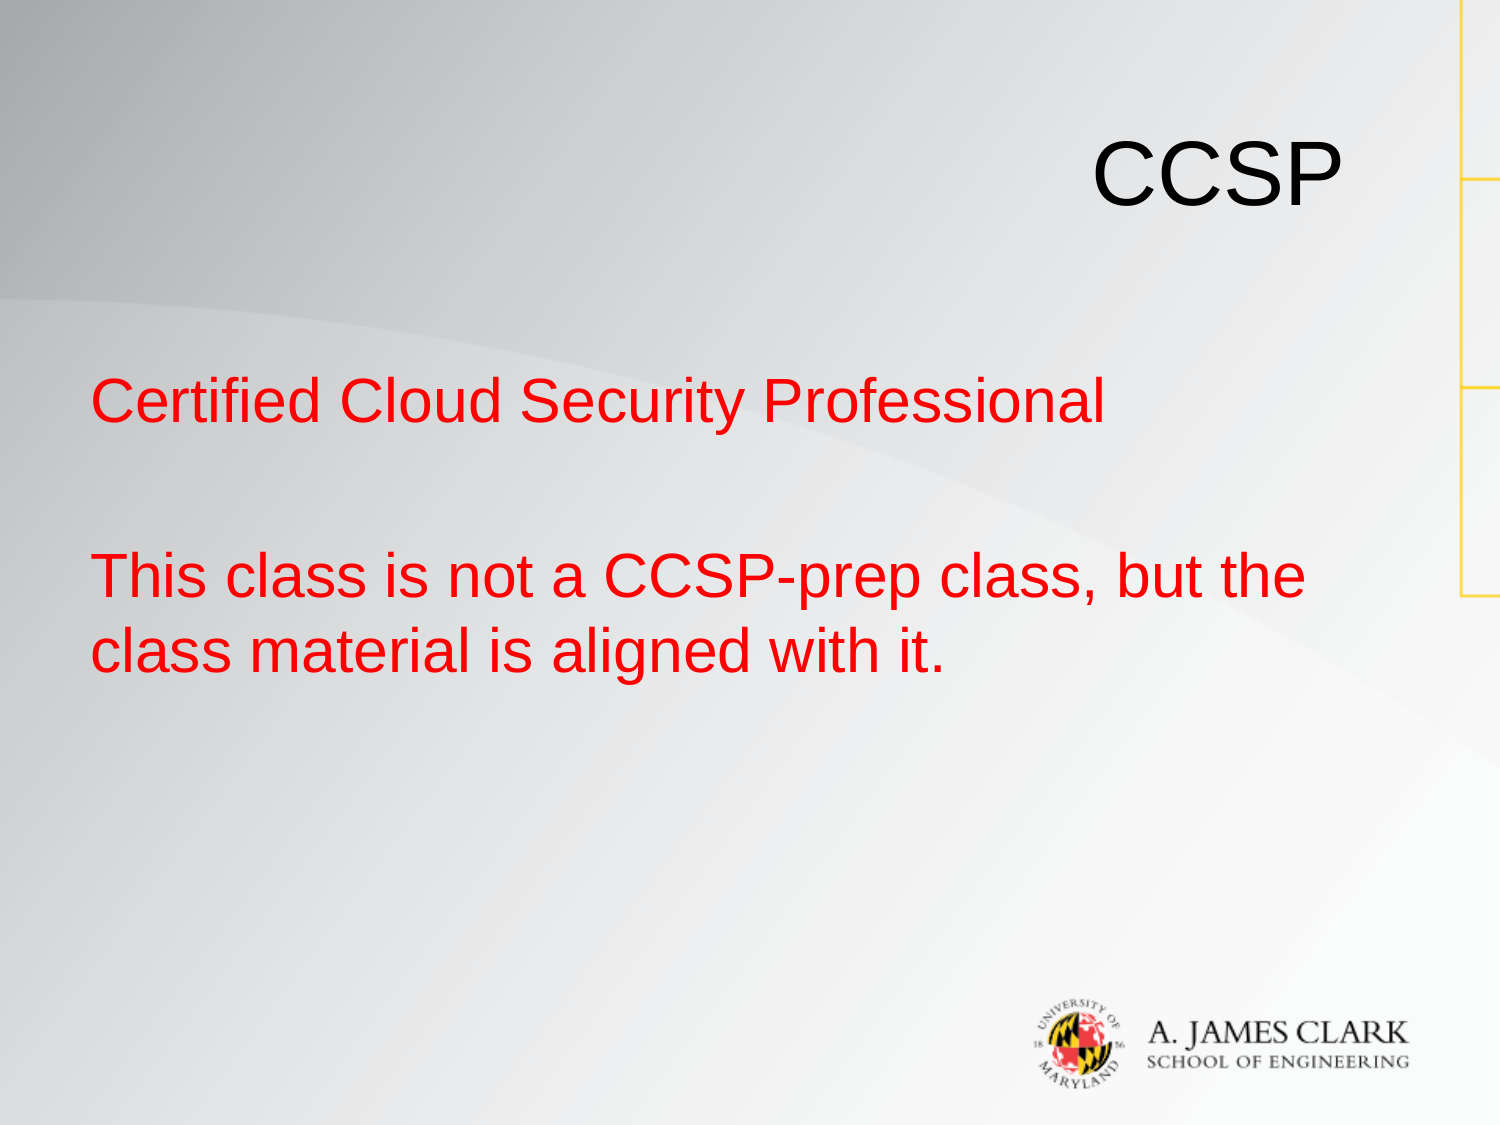

# CCSP
Certified Cloud Security Professional

This class is not a CCSP-prep class, but the class material is aligned with it.